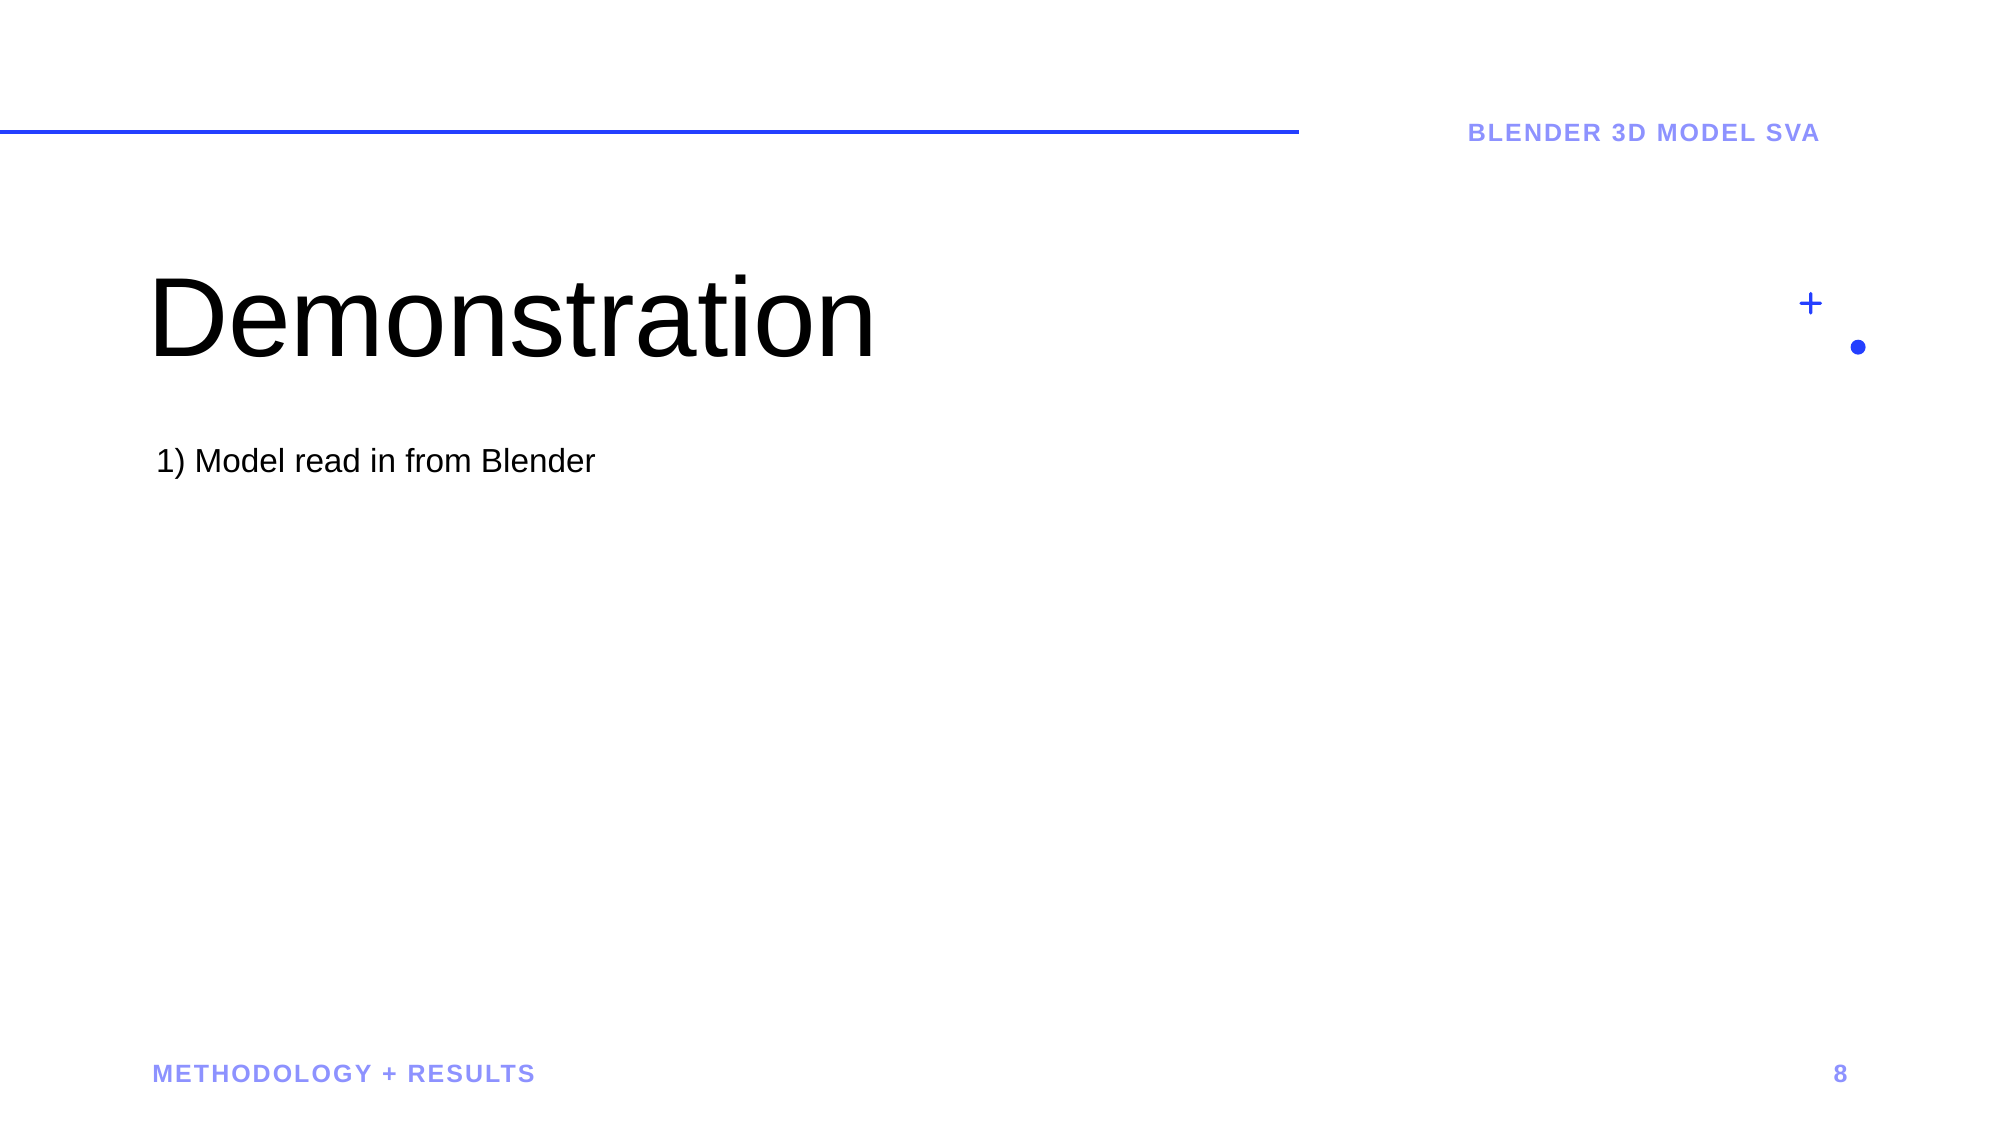

Blender 3D Model SVA
# Demonstration
 1) Model read in from Blender

Methodology + Results
8